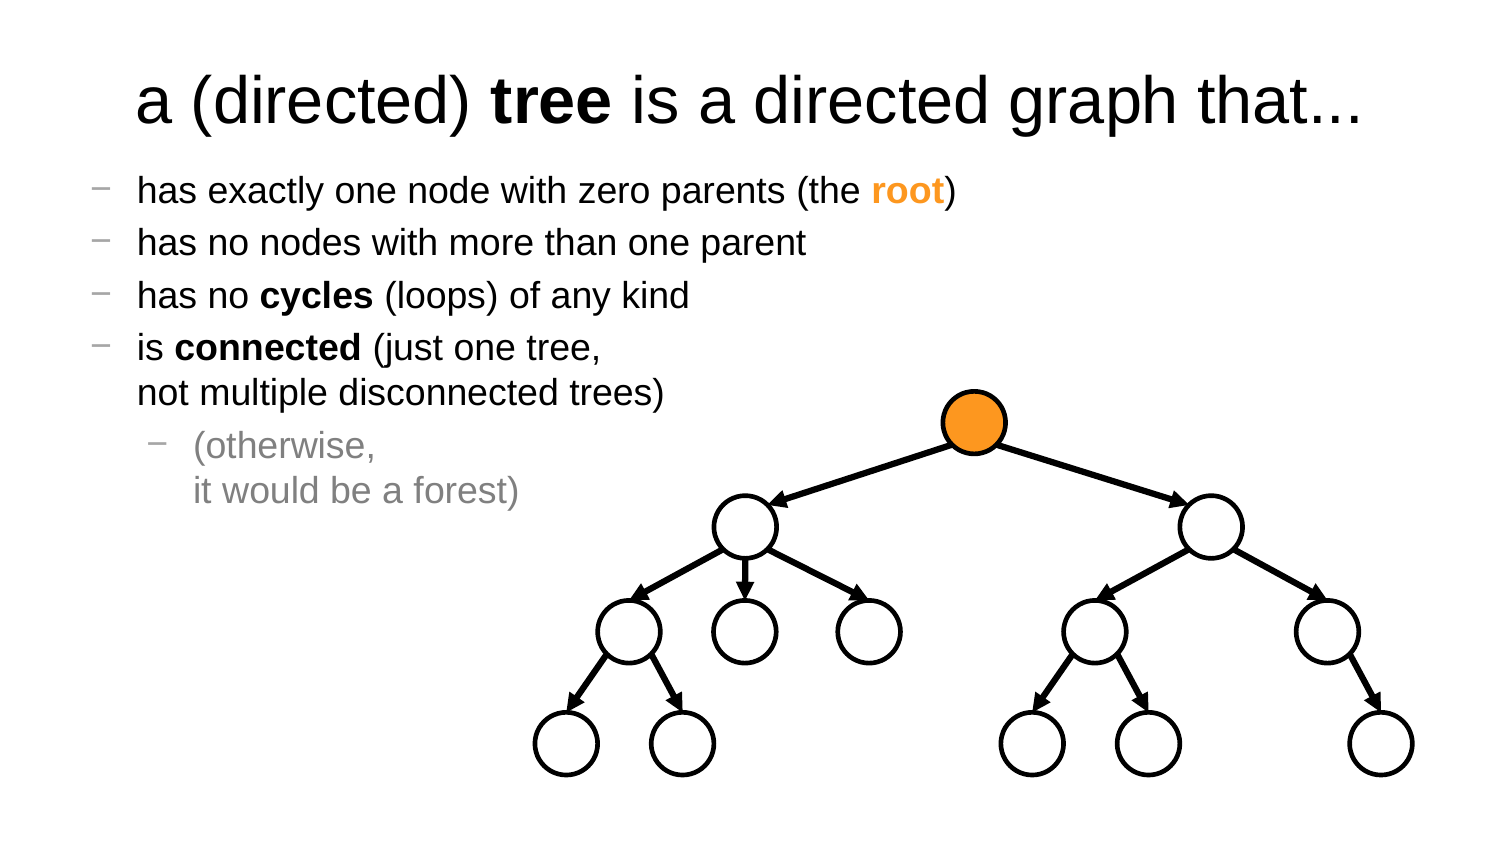

# a (directed) tree is a directed graph that...
has exactly one node with zero parents (the root)
has no nodes with more than one parent
has no cycles (loops) of any kind
is connected (just one tree,
not multiple disconnected trees)
(otherwise,
it would be a forest)

5
16
2
2
2
13
18
1
4
11
15
19